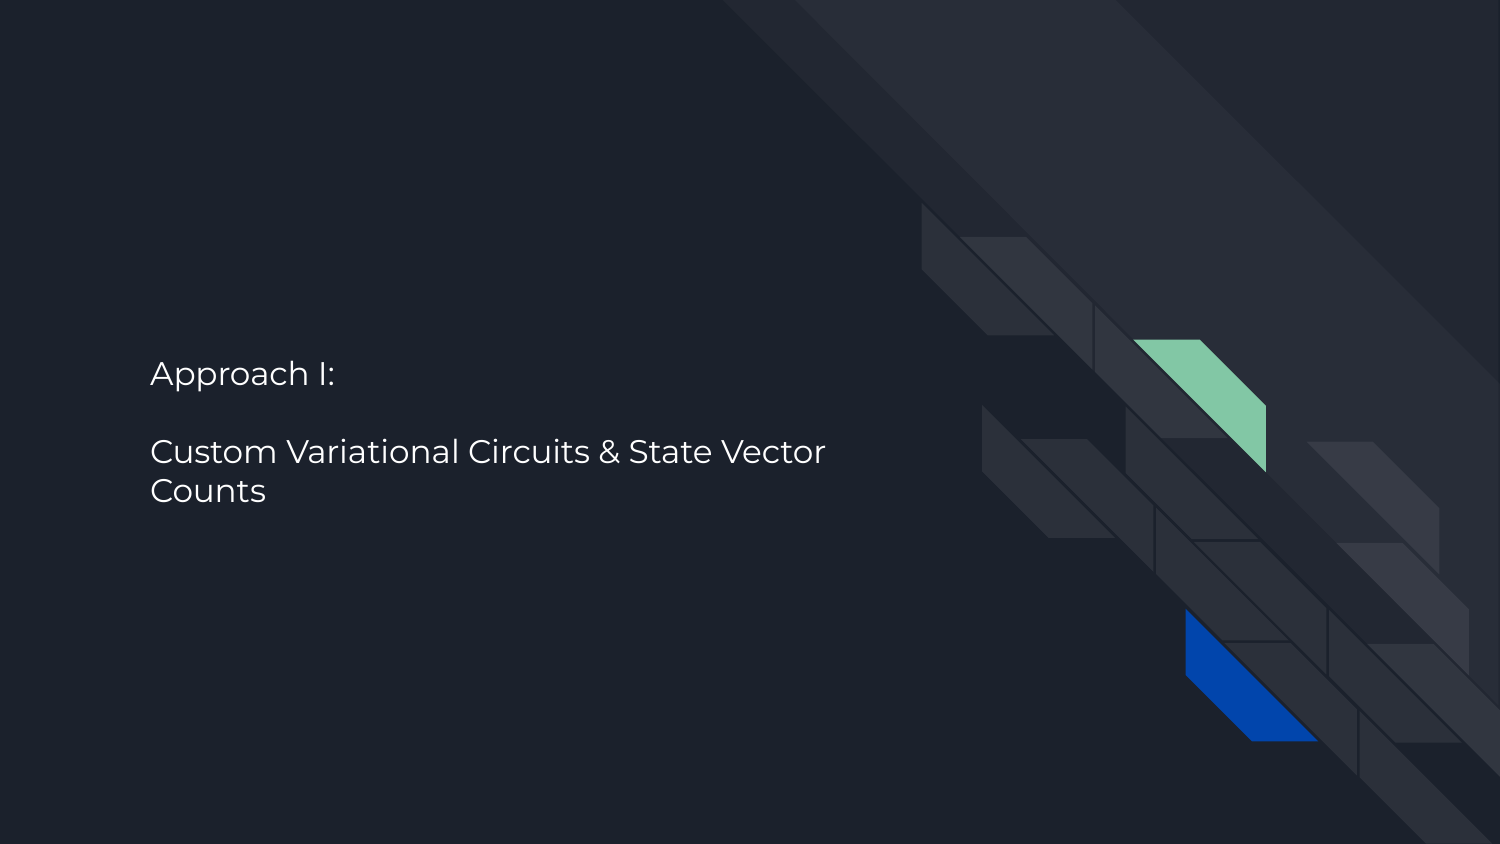

# Approach I:

Custom Variational Circuits & State Vector Counts